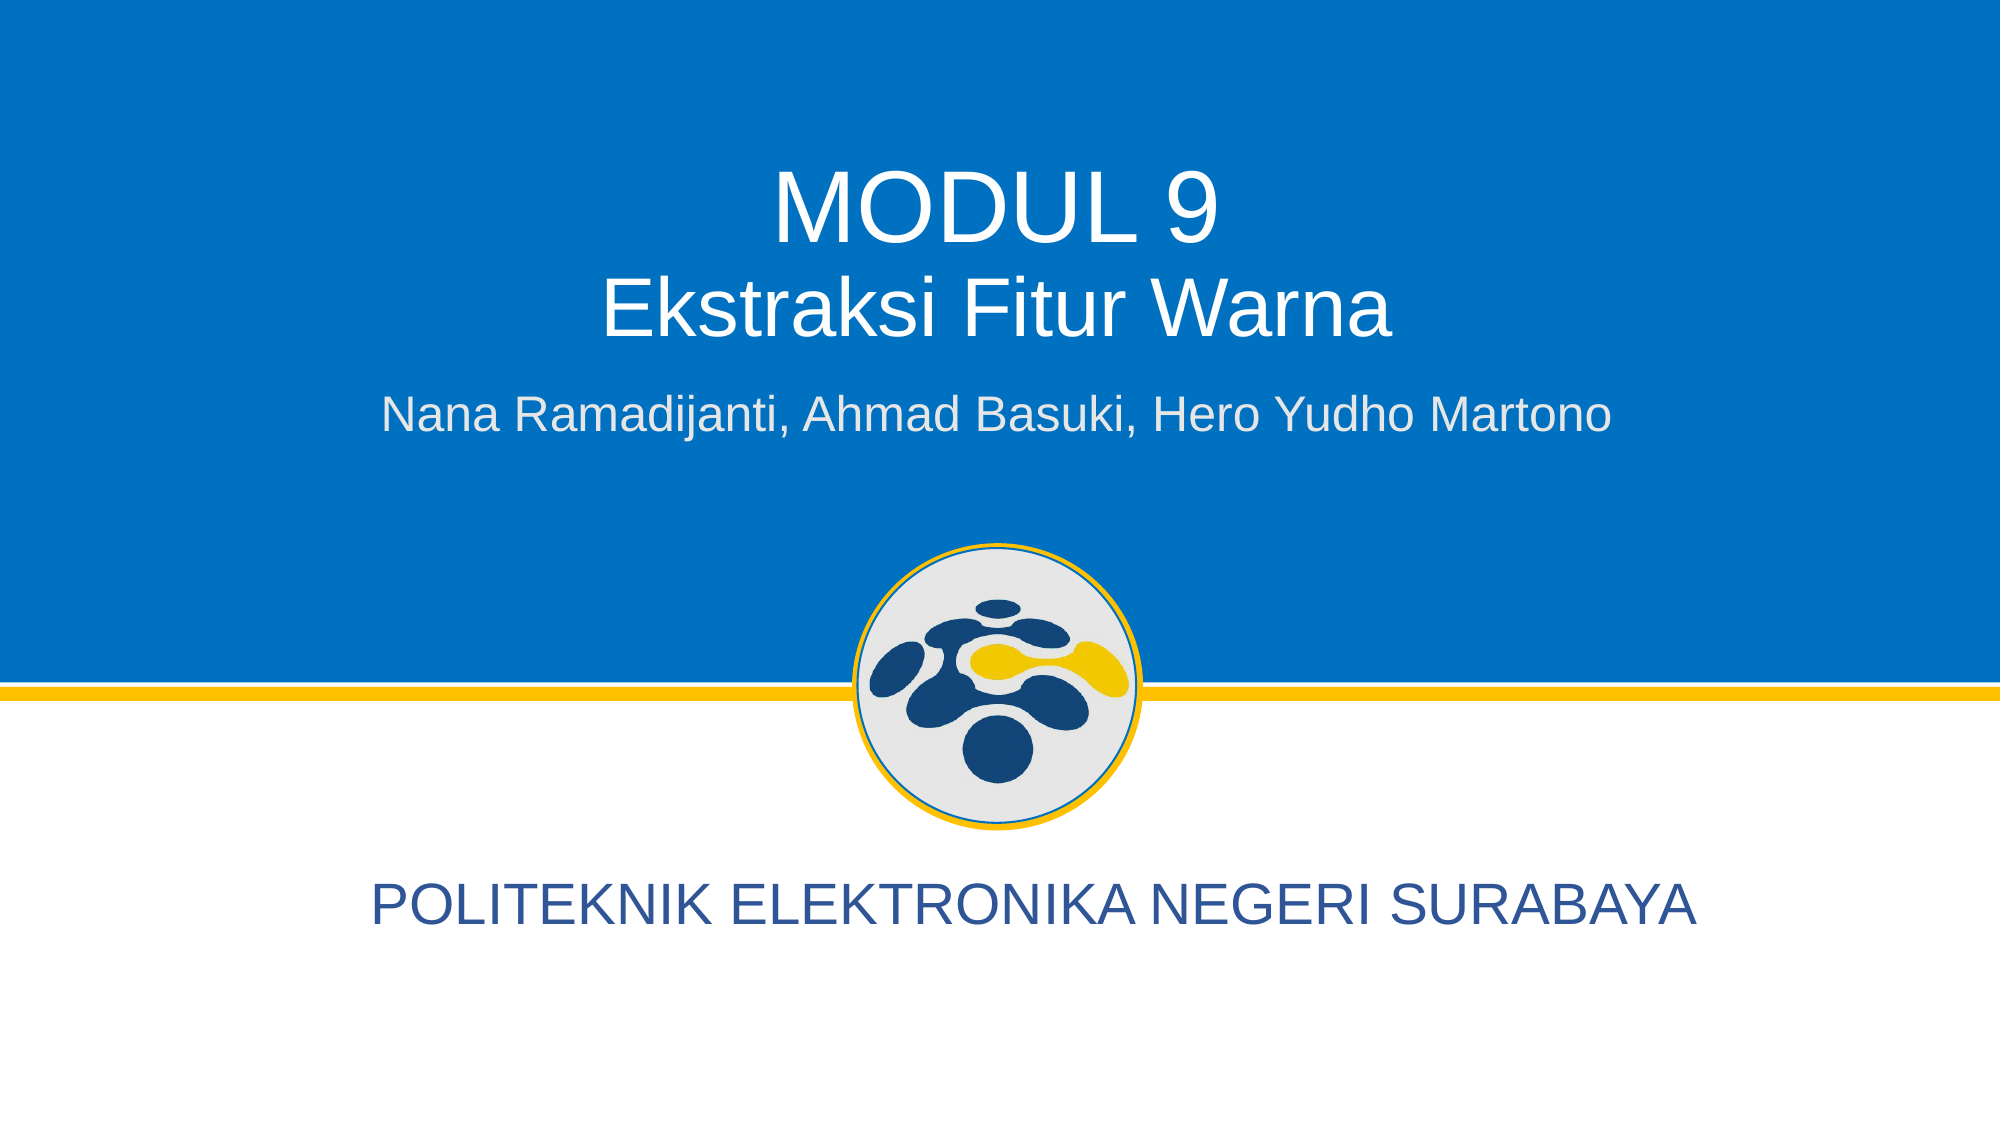

# MODUL 9 Ekstraksi Fitur Warna
Nana Ramadijanti, Ahmad Basuki, Hero Yudho Martono